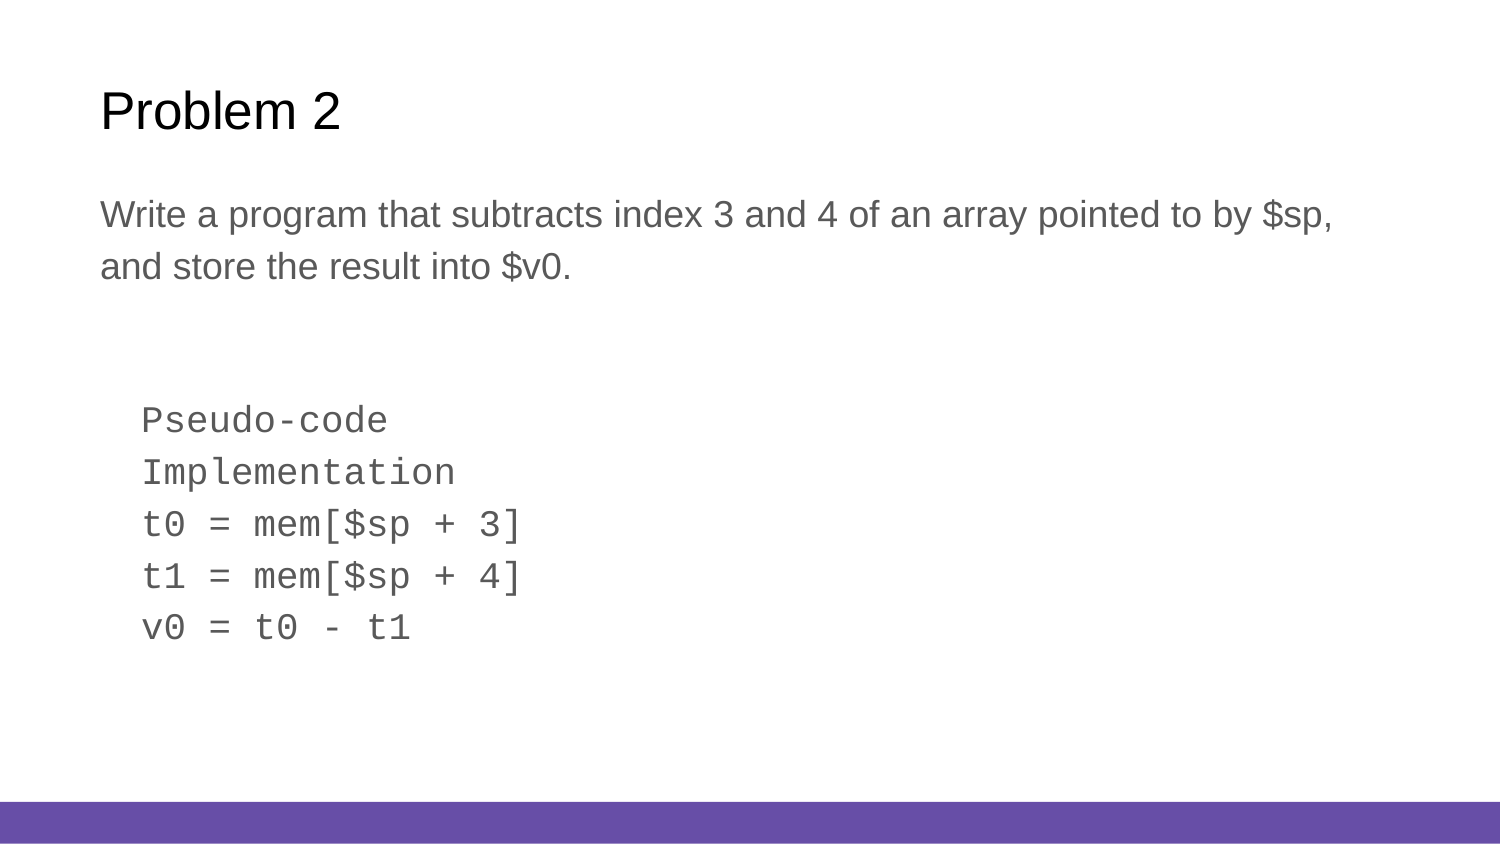

# Problem 2
Write a program that subtracts index 3 and 4 of an array pointed to by $sp, and store the result into $v0.

Pseudo-code Implementation
t0 = mem[$sp + 3]
t1 = mem[$sp + 4]
v0 = t0 - t1